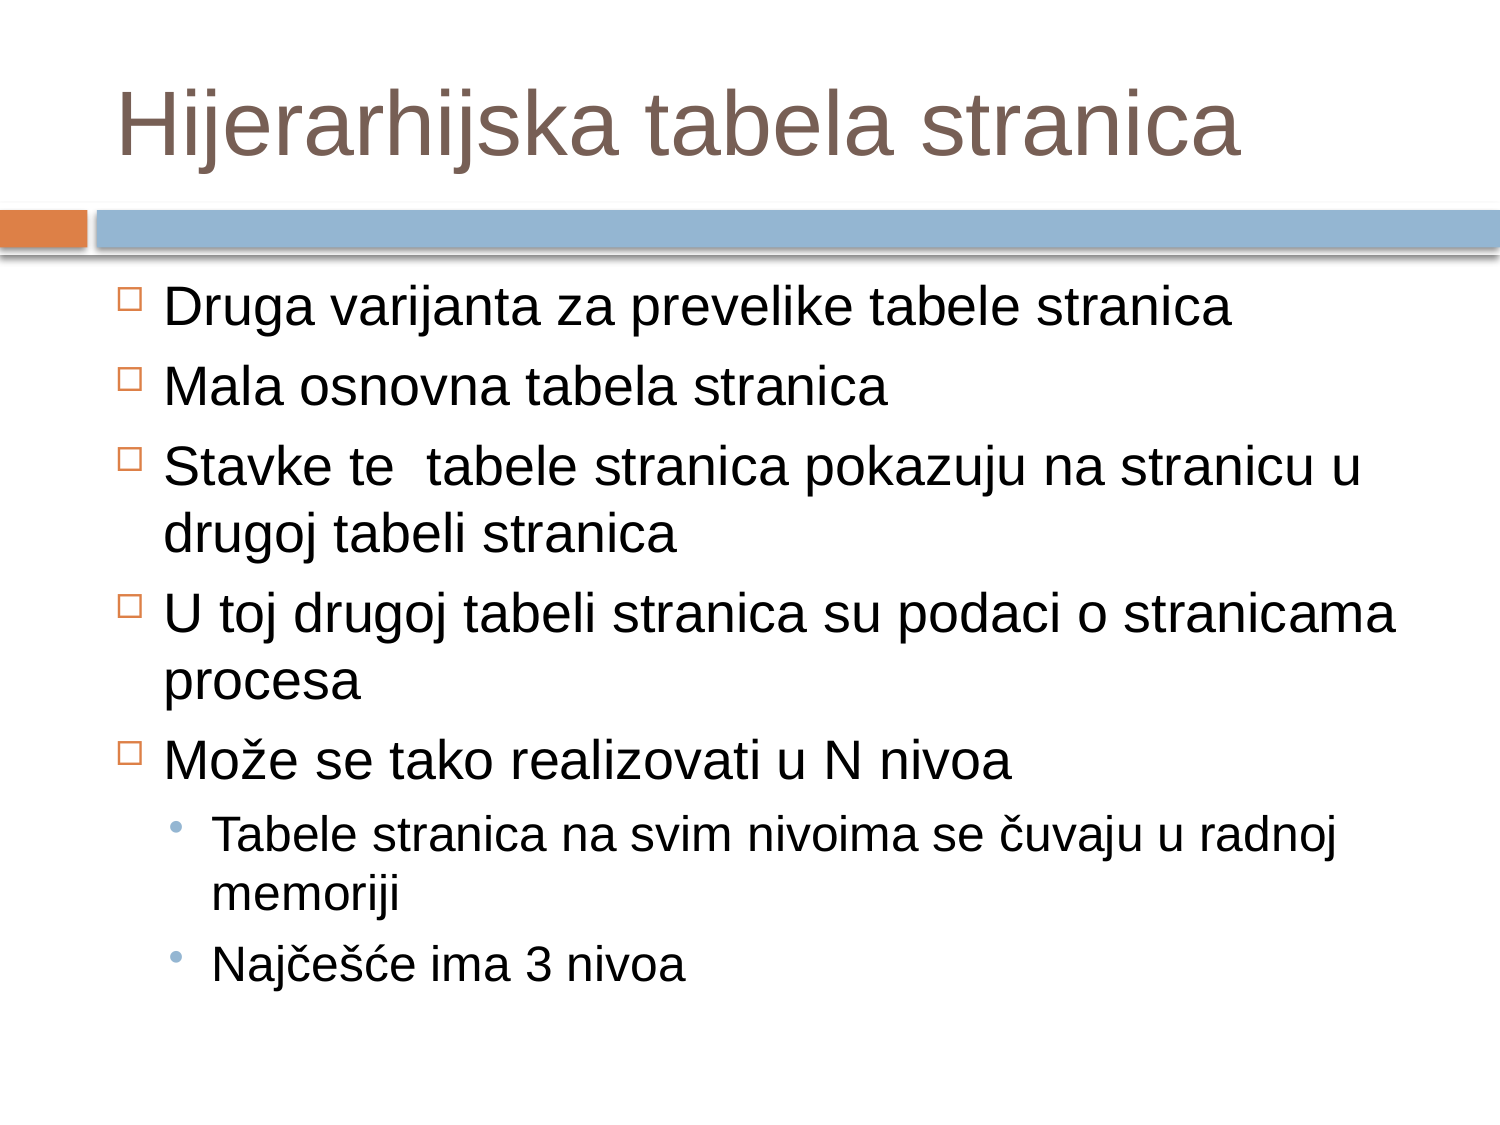

# Hijerarhijska tabela stranica
Druga varijanta za prevelike tabele stranica
Mala osnovna tabela stranica
Stavke te  tabele stranica pokazuju na stranicu u drugoj tabeli stranica
U toj drugoj tabeli stranica su podaci o stranicama procesa
Može se tako realizovati u N nivoa
Tabele stranica na svim nivoima se čuvaju u radnoj memoriji
Najčešće ima 3 nivoa